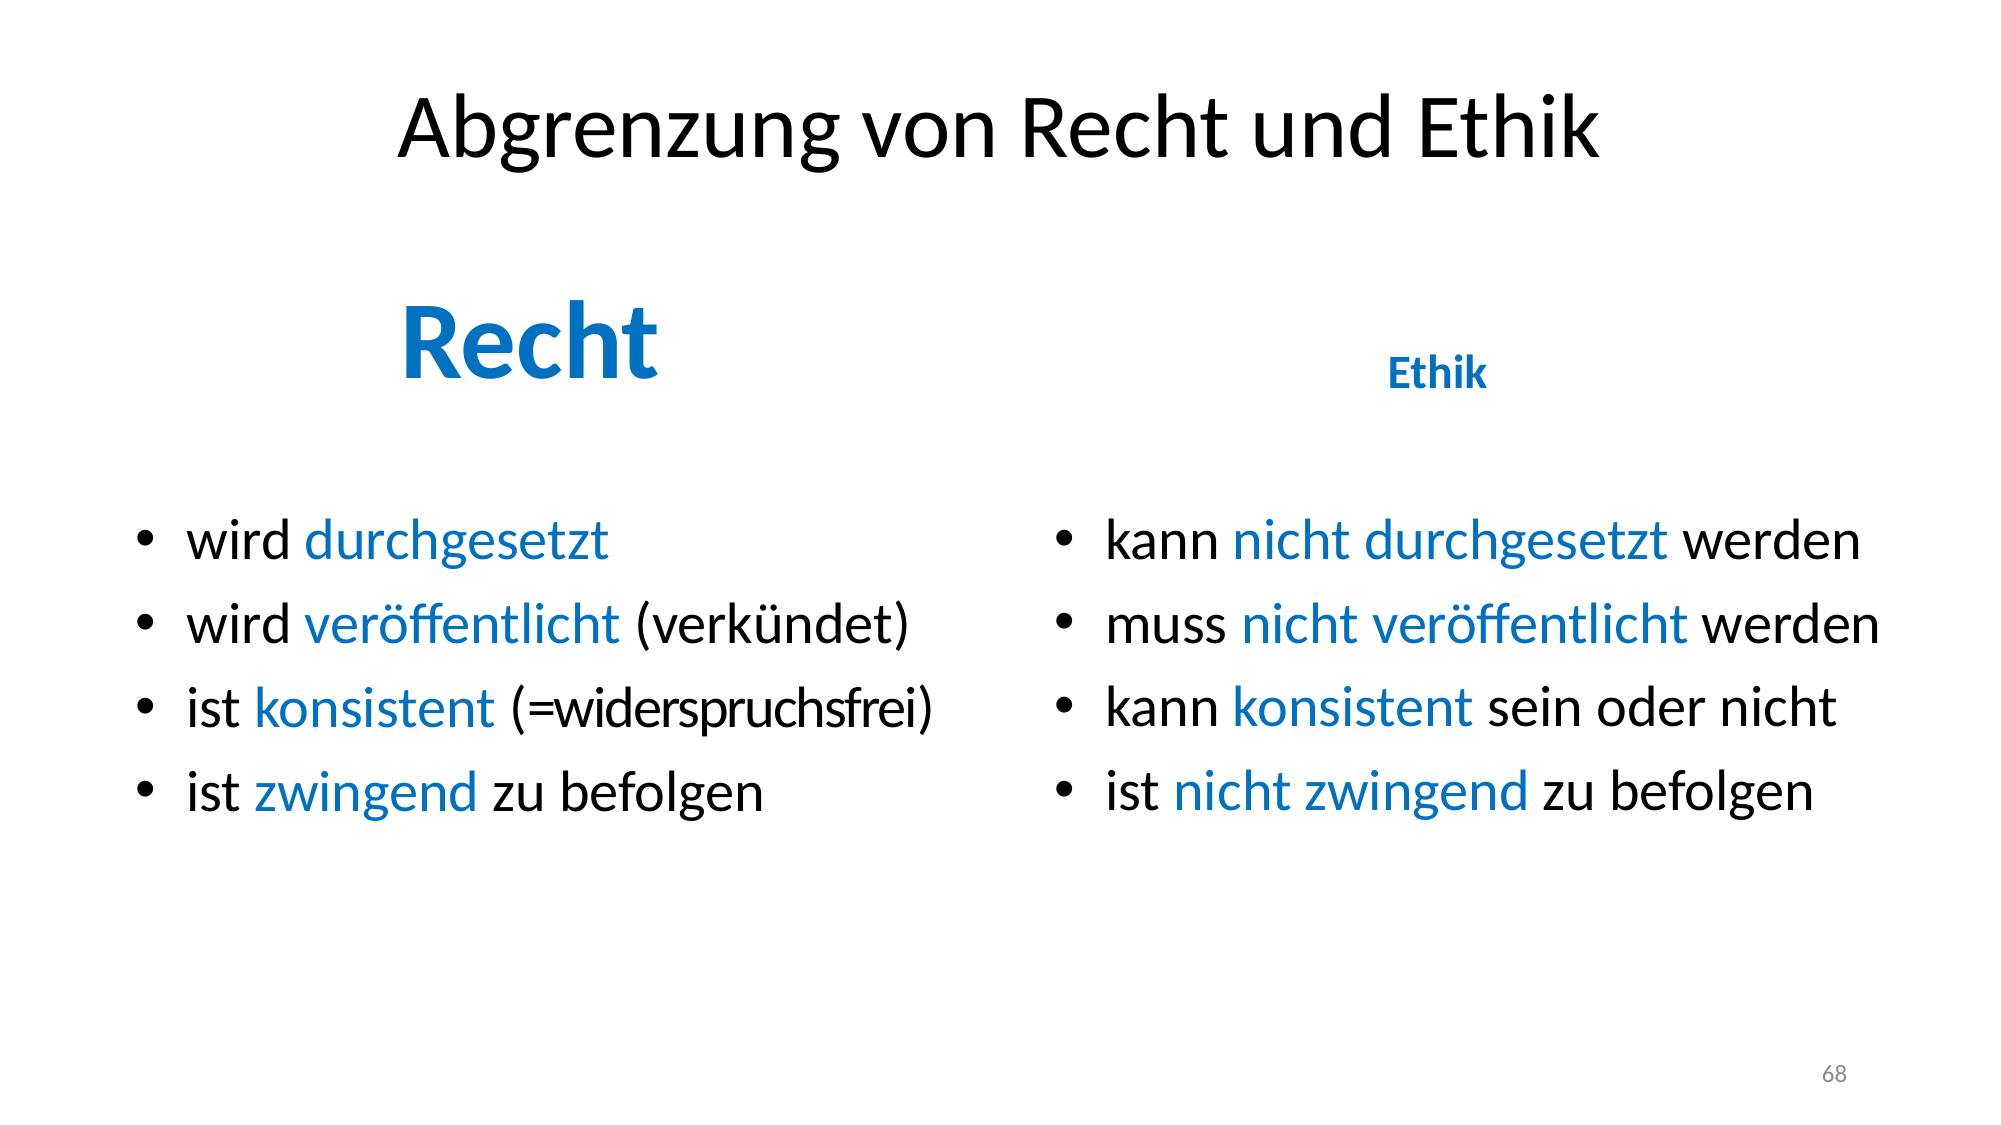

# Abgrenzung von Recht und Ethik
Recht

Ethik

 wird durchgesetzt
 wird veröffentlicht (verkündet)
 ist konsistent (=widerspruchsfrei)
 ist zwingend zu befolgen

 kann nicht durchgesetzt werden
 muss nicht veröffentlicht werden
 kann konsistent sein oder nicht
 ist nicht zwingend zu befolgen
68